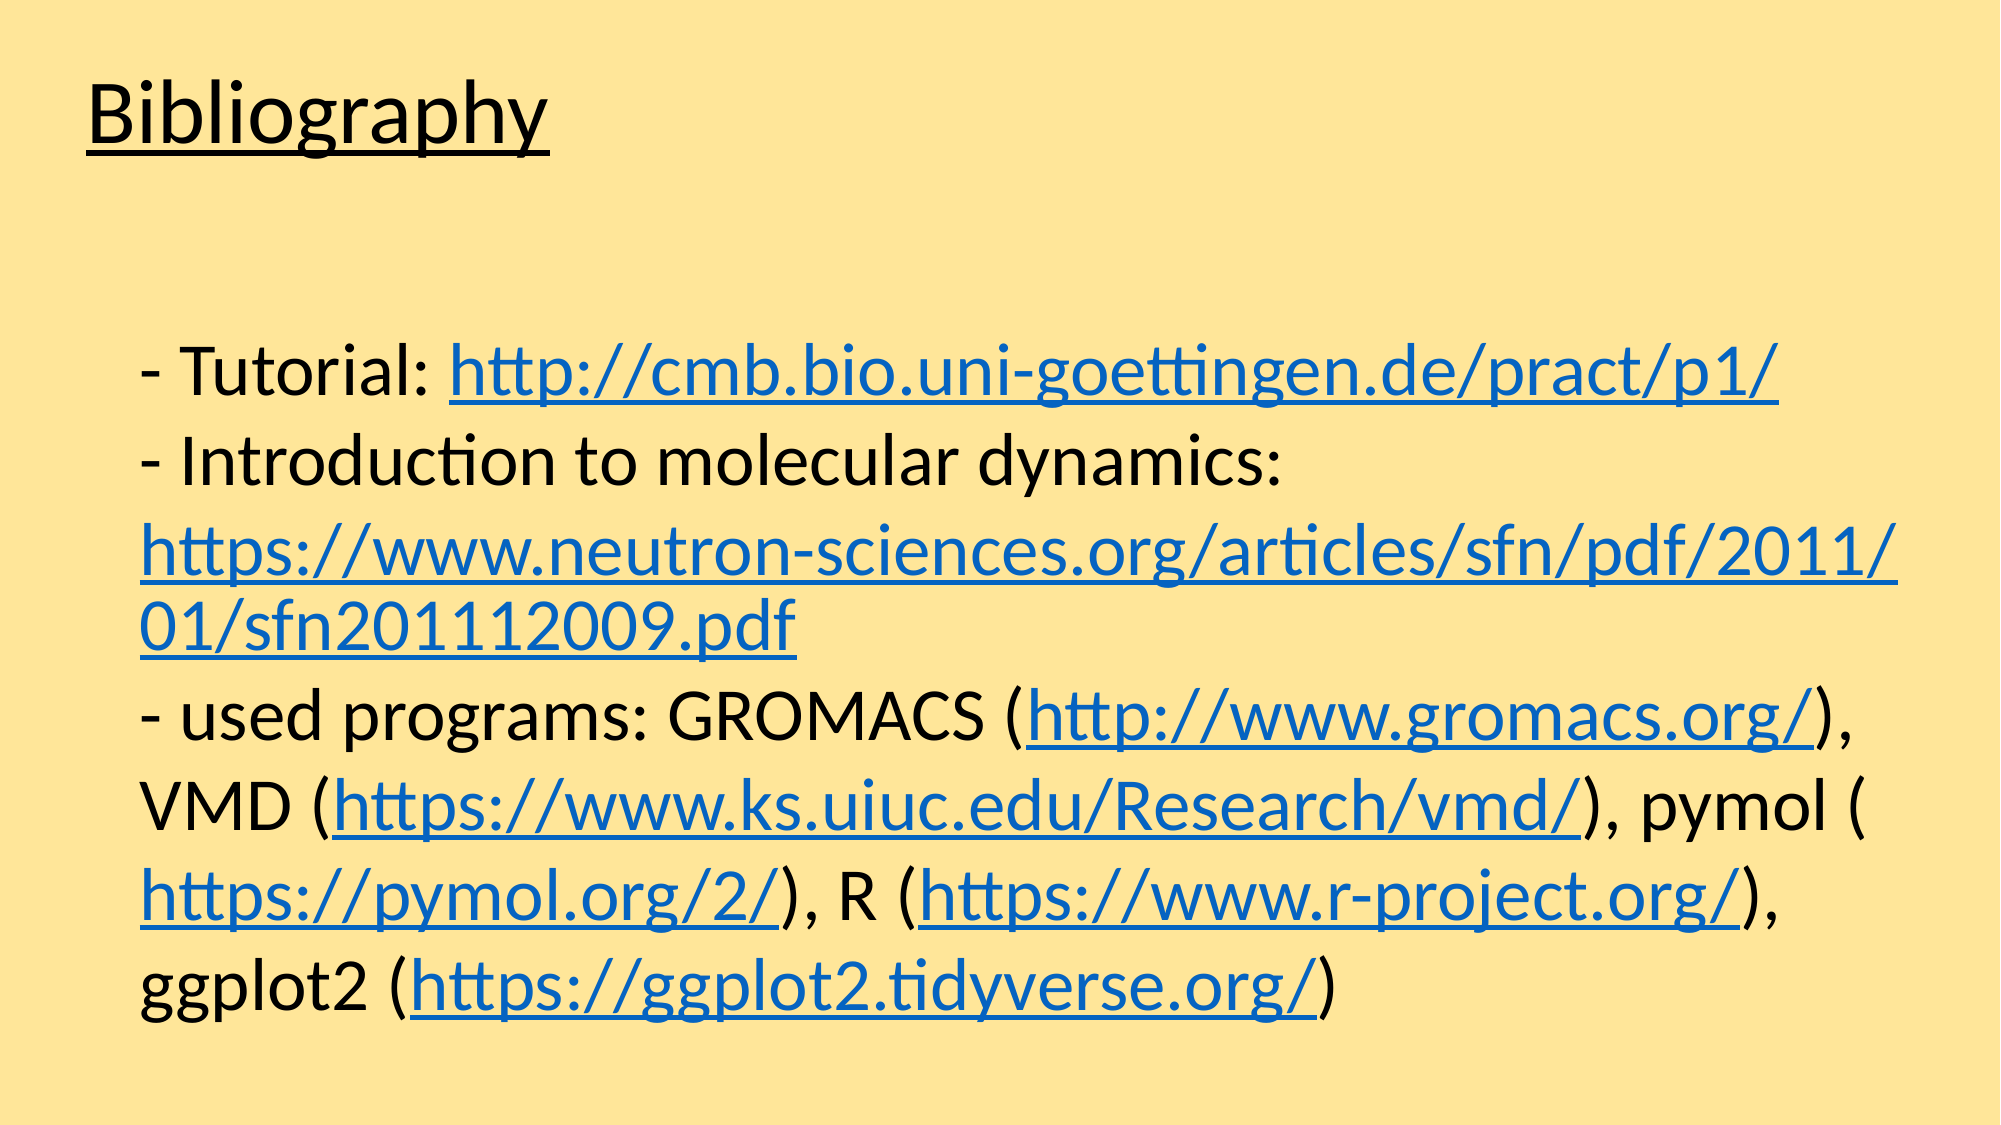

Bibliography
- Tutorial: http://cmb.bio.uni-goettingen.de/pract/p1/
- Introduction to molecular dynamics: https://www.neutron-sciences.org/articles/sfn/pdf/2011/01/sfn201112009.pdf
- used programs: GROMACS (http://www.gromacs.org/), VMD (https://www.ks.uiuc.edu/Research/vmd/), pymol (https://pymol.org/2/), R (https://www.r-project.org/), ggplot2 (https://ggplot2.tidyverse.org/)